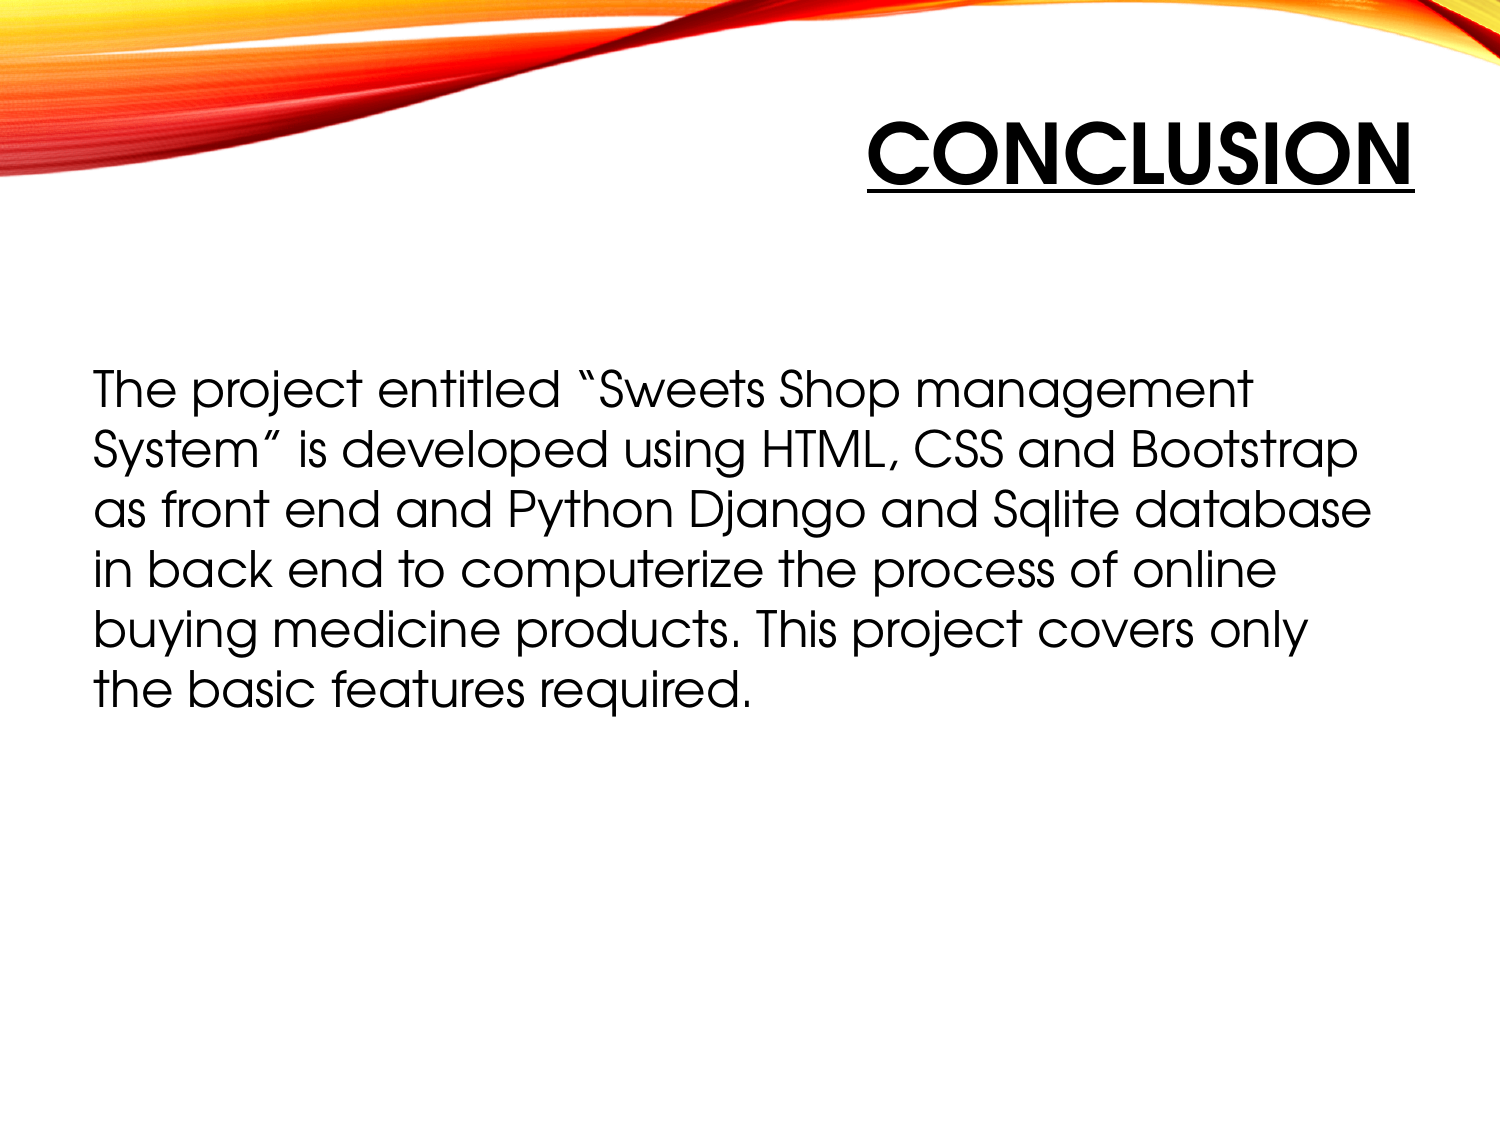

# CONCLUSION
The project entitled “Sweets Shop management System” is developed using HTML, CSS and Bootstrap as front end and Python Django and Sqlite database in back end to computerize the process of online buying medicine products. This project covers only the basic features required.